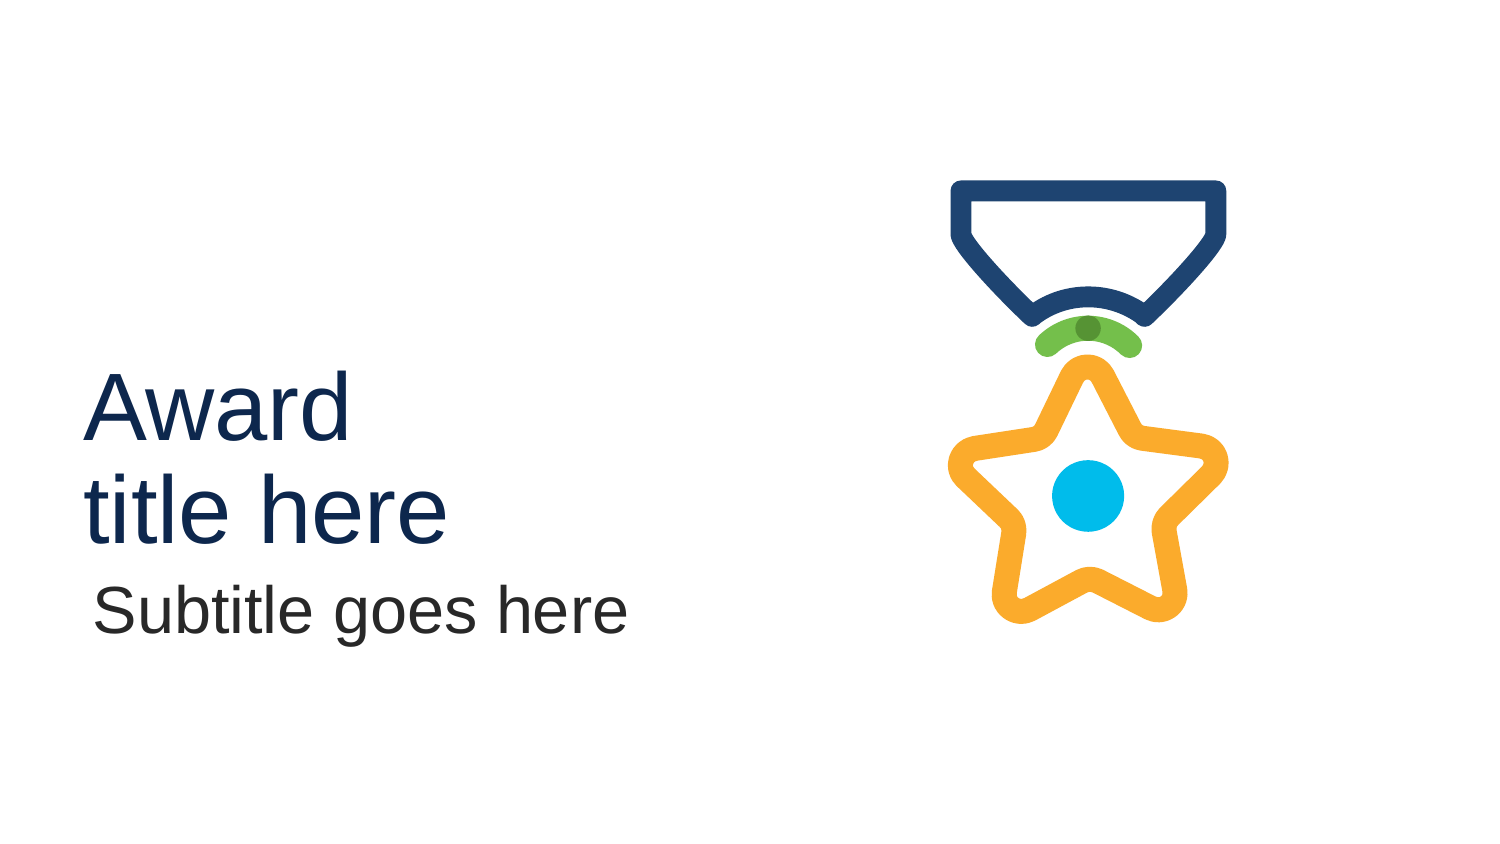

# Award title here

Subtitle goes here